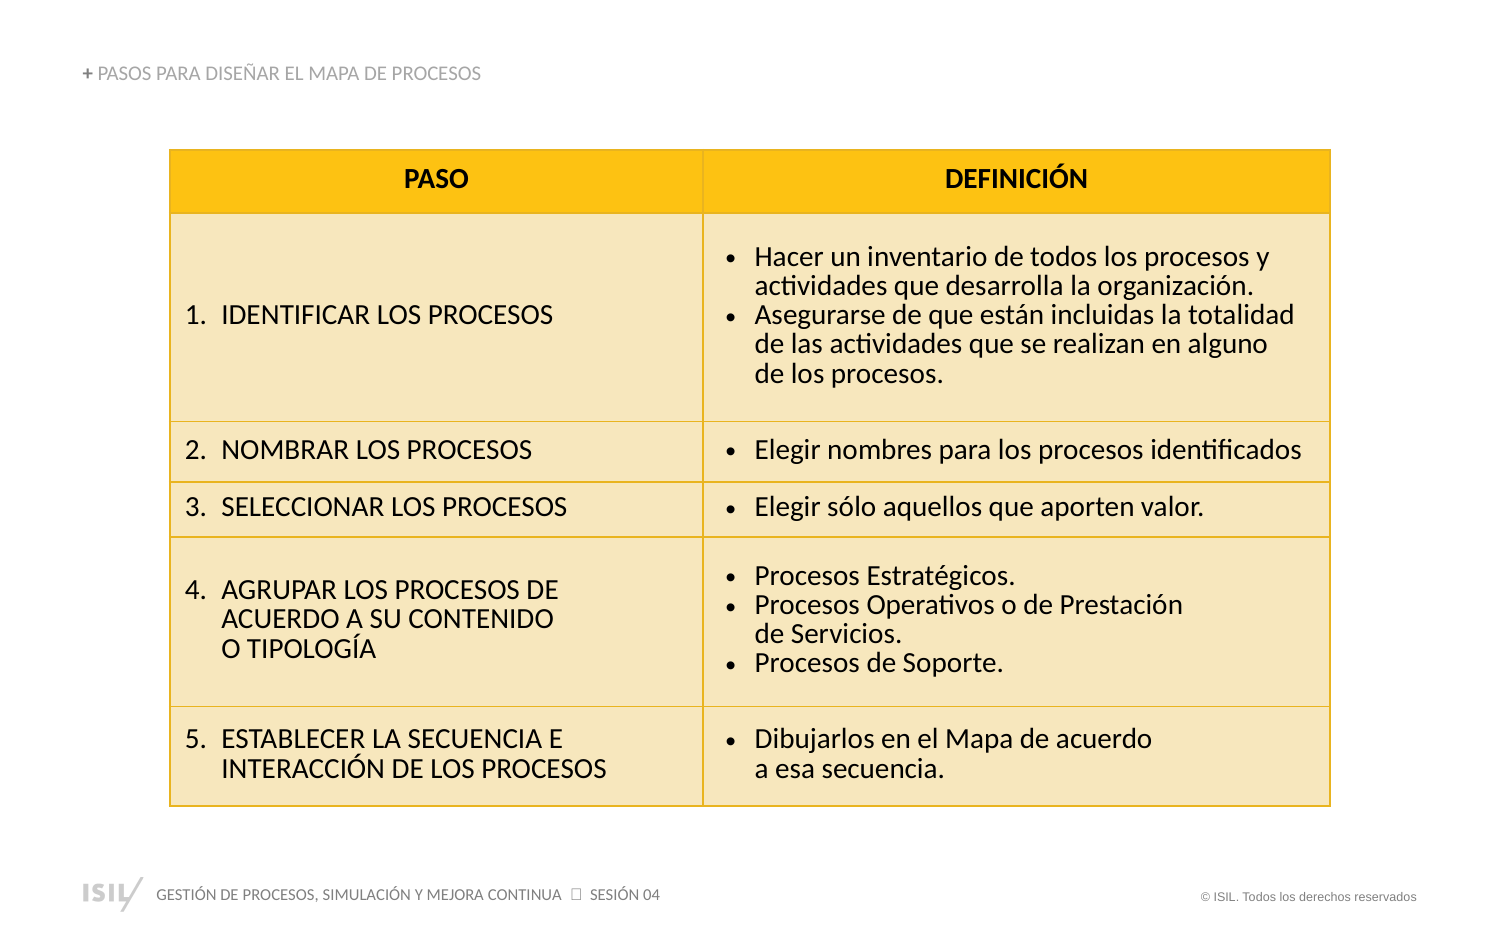

+ PASOS PARA DISEÑAR EL MAPA DE PROCESOS
| PASO | DEFINICIÓN |
| --- | --- |
| IDENTIFICAR LOS PROCESOS | Hacer un inventario de todos los procesos y actividades que desarrolla la organización. Asegurarse de que están incluidas la totalidad de las actividades que se realizan en alguno de los procesos. |
| NOMBRAR LOS PROCESOS | Elegir nombres para los procesos identificados |
| SELECCIONAR LOS PROCESOS | Elegir sólo aquellos que aporten valor. |
| AGRUPAR LOS PROCESOS DE ACUERDO A SU CONTENIDO O TIPOLOGÍA | Procesos Estratégicos. Procesos Operativos o de Prestación de Servicios. Procesos de Soporte. |
| ESTABLECER LA SECUENCIA E INTERACCIÓN DE LOS PROCESOS | Dibujarlos en el Mapa de acuerdo a esa secuencia. |